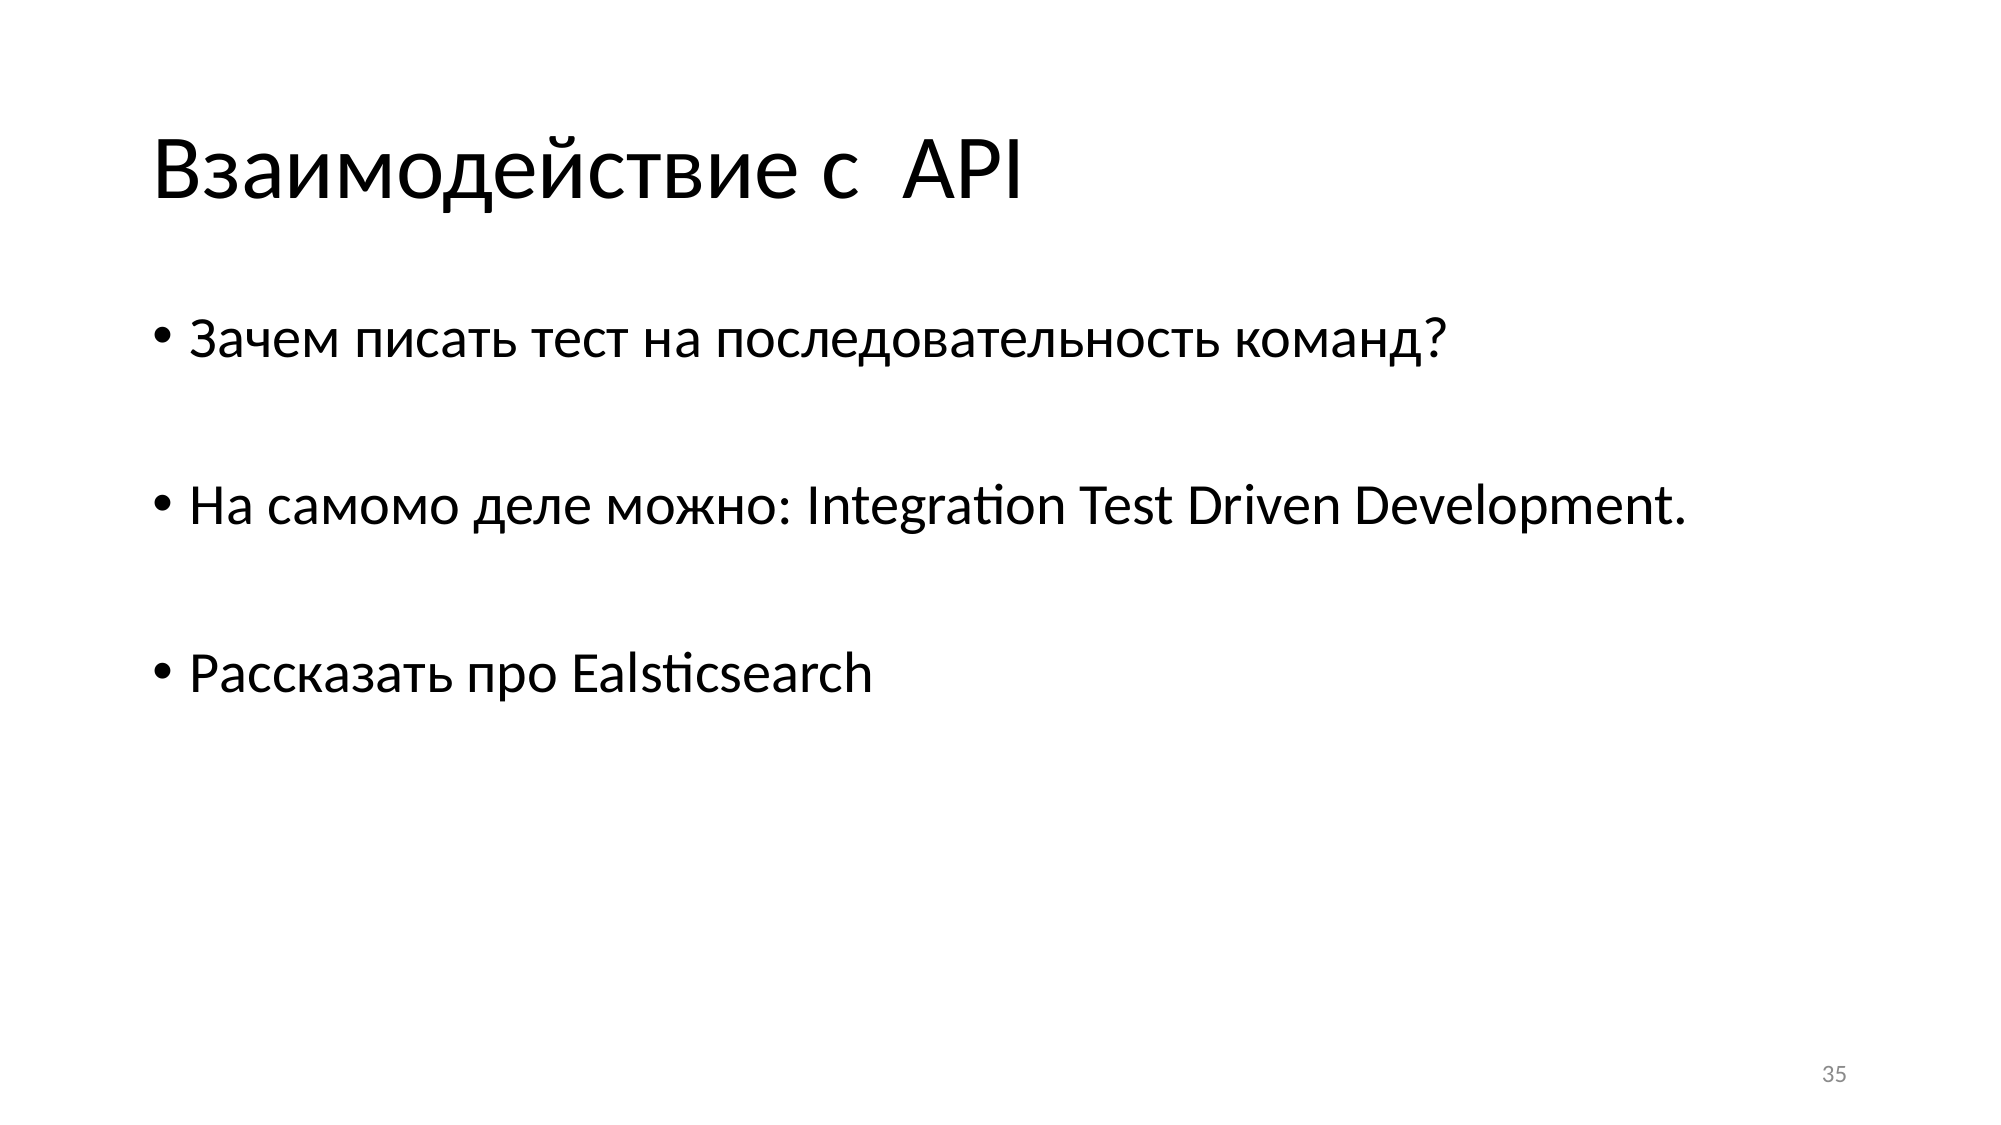

# Взаимодействие с  API
Зачем писать тест на последовательность команд?

На самомо деле можно: Integration Test Driven Development.

Рассказать про Ealsticsearch

35